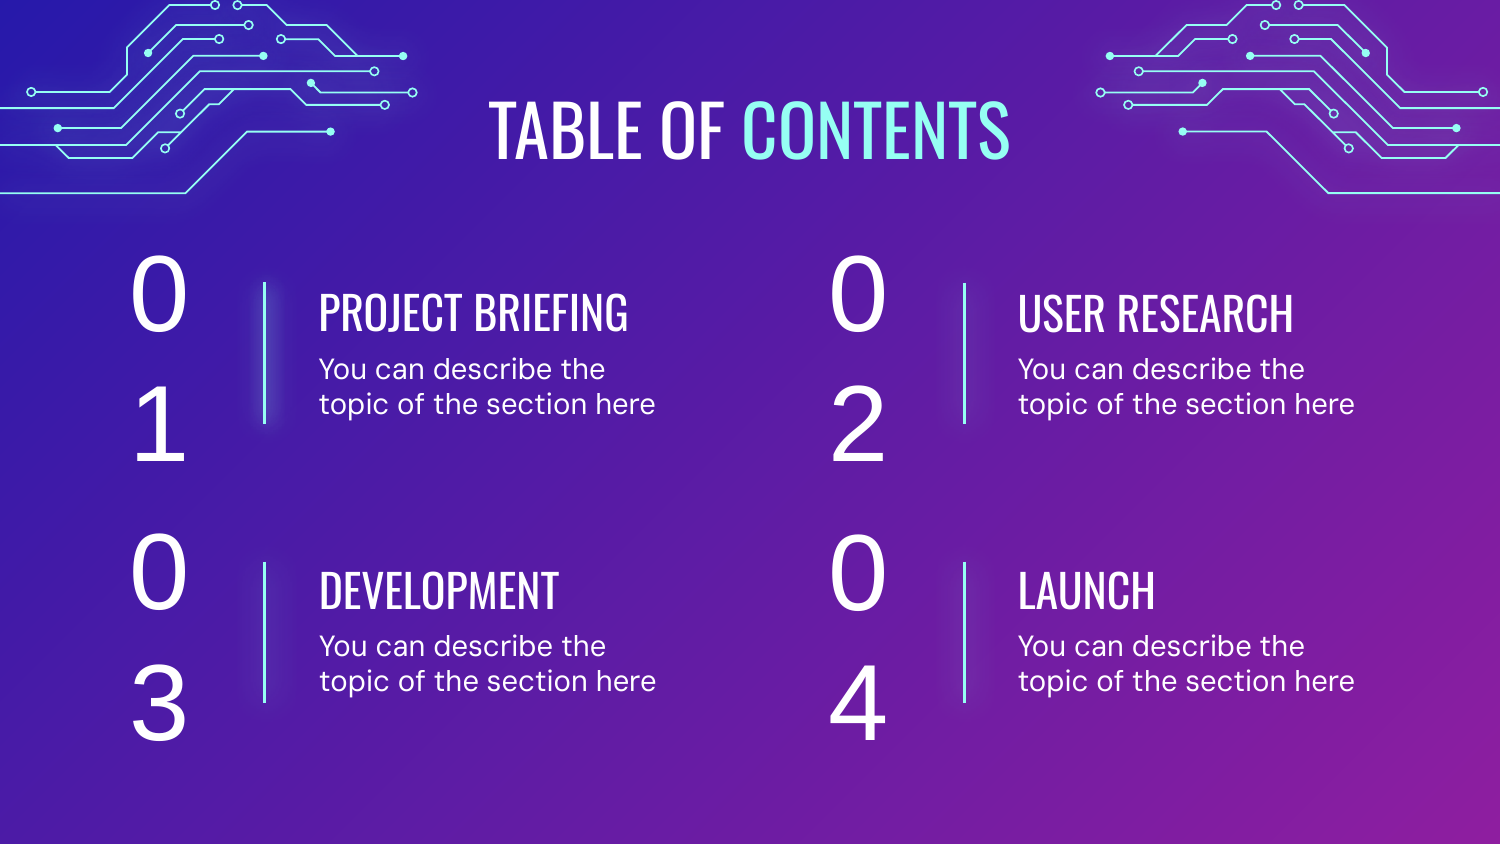

TABLE OF CONTENTS
# PROJECT BRIEFING
USER RESEARCH
01
02
You can describe the topic of the section here
You can describe the topic of the section here
DEVELOPMENT
LAUNCH
03
04
You can describe the topic of the section here
You can describe the topic of the section here